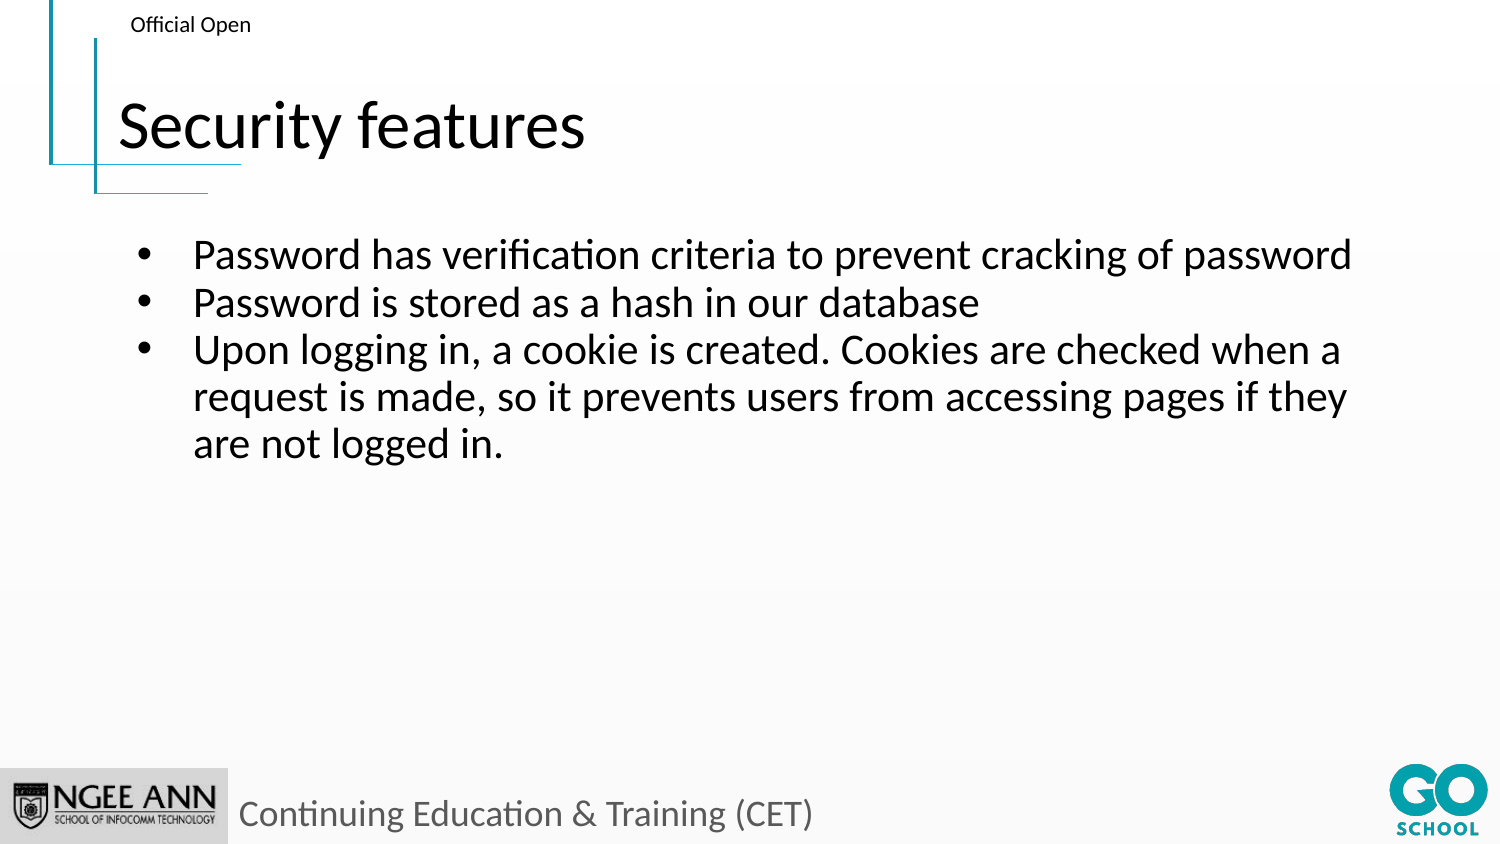

# Security features
Password has verification criteria to prevent cracking of password
Password is stored as a hash in our database
Upon logging in, a cookie is created. Cookies are checked when a request is made, so it prevents users from accessing pages if they are not logged in.